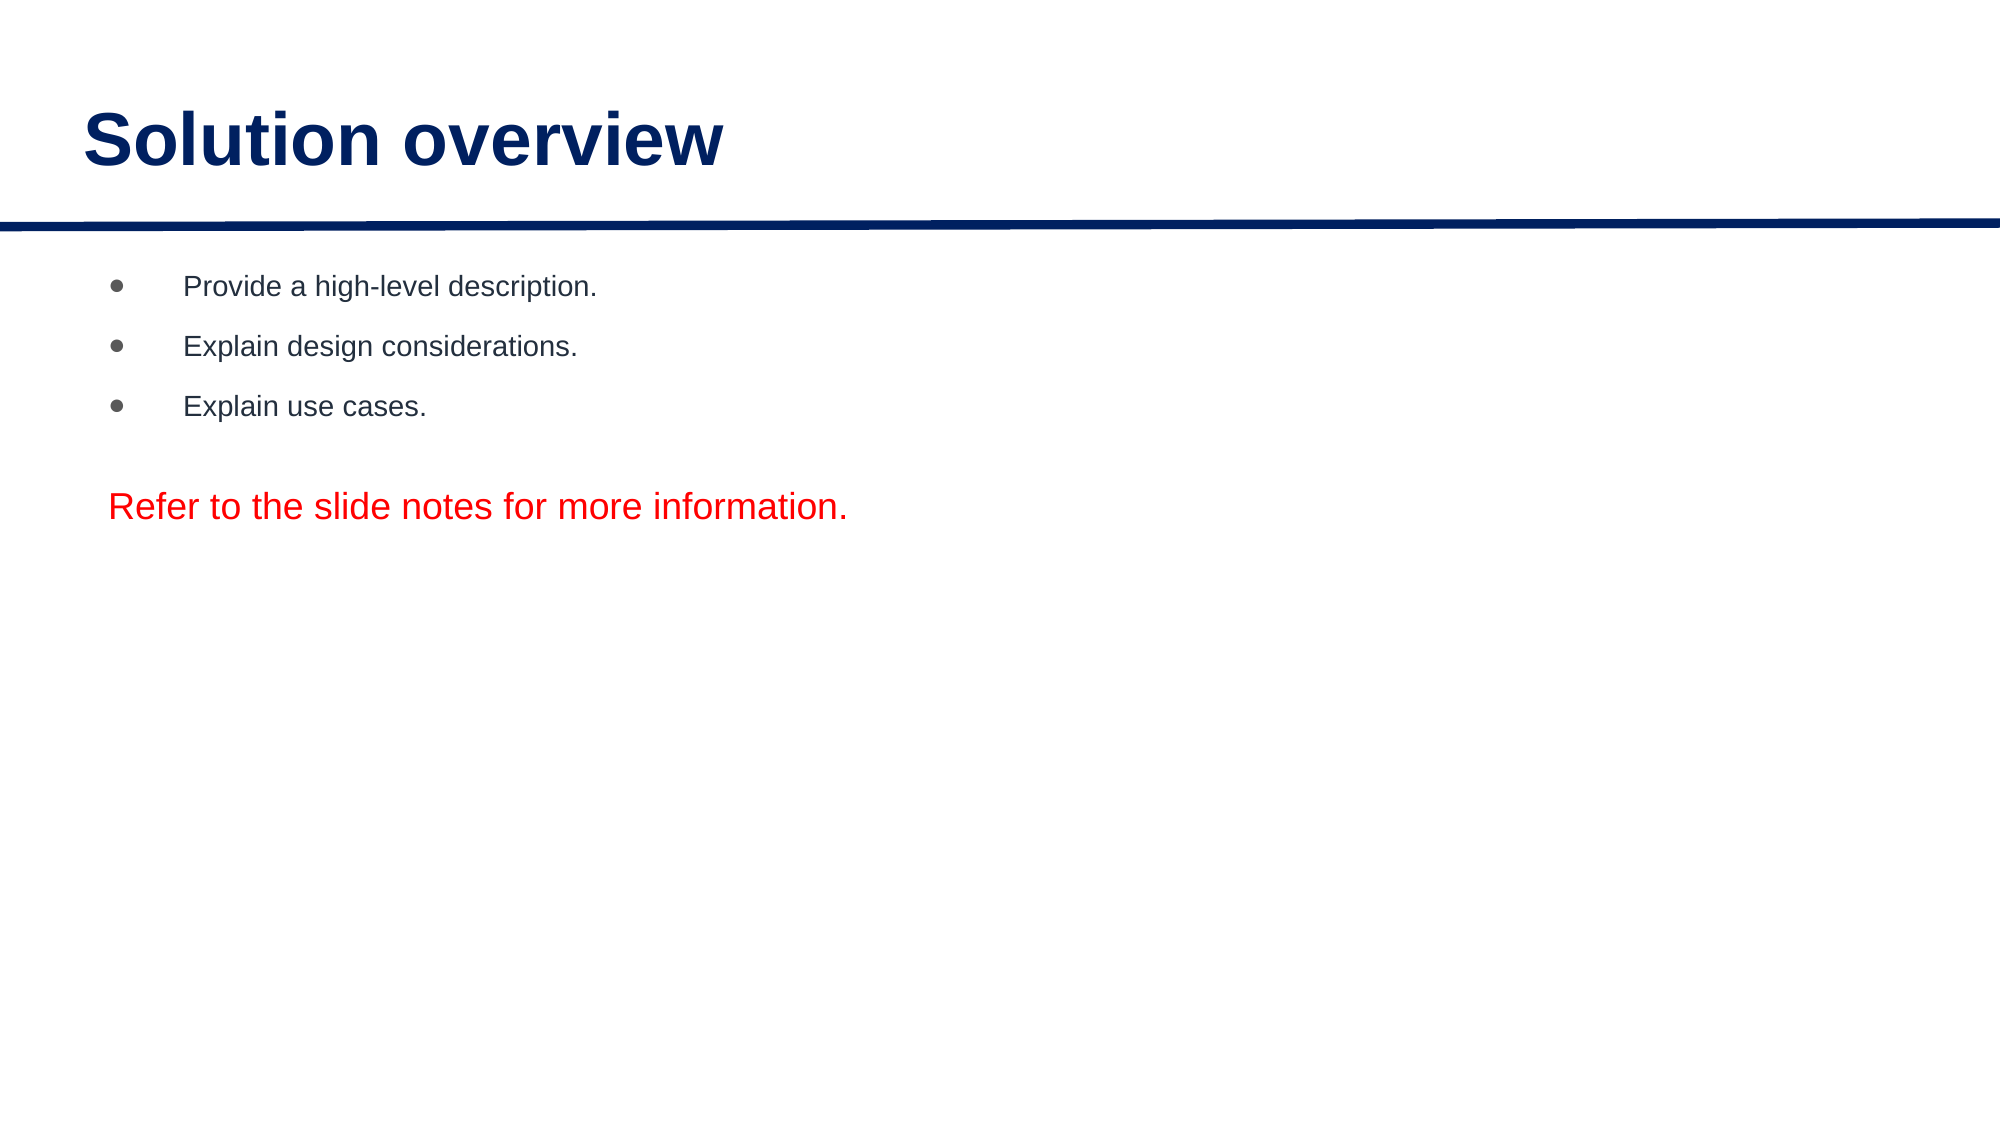

# Solution overview

Provide a high-level description.
Explain design considerations.
Explain use cases.
Refer to the slide notes for more information.